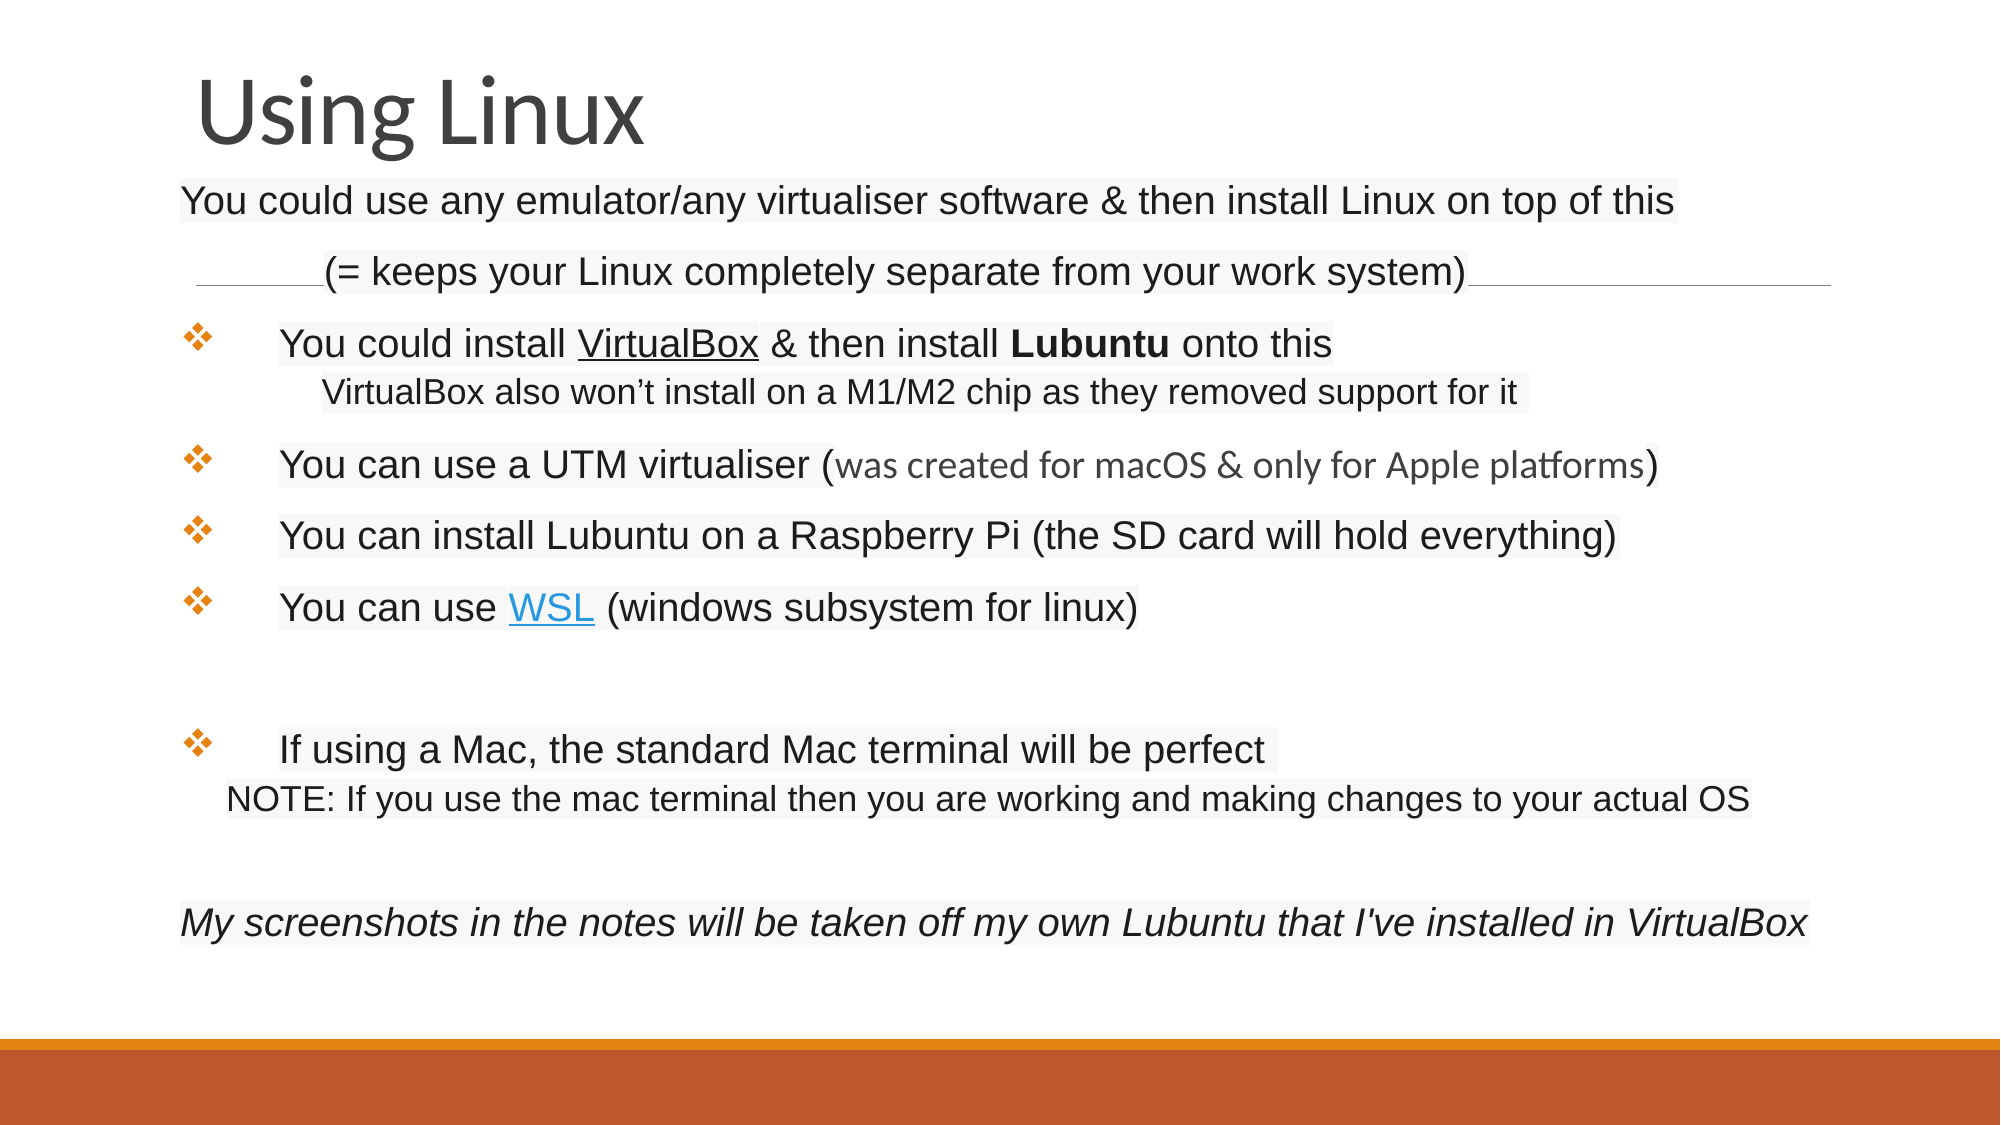

# Using Linux
You could use any emulator/any virtualiser software & then install Linux on top of this
	(= keeps your Linux completely separate from your work system)
You could install VirtualBox & then install Lubuntu onto this
VirtualBox also won’t install on a M1/M2 chip as they removed support for it
You can use a UTM virtualiser (was created for macOS & only for Apple platforms)
You can install Lubuntu on a Raspberry Pi (the SD card will hold everything)
You can use WSL (windows subsystem for linux)

If using a Mac, the standard Mac terminal will be perfect
	NOTE: If you use the mac terminal then you are working and making changes to your actual OS

My screenshots in the notes will be taken off my own Lubuntu that I've installed in VirtualBox